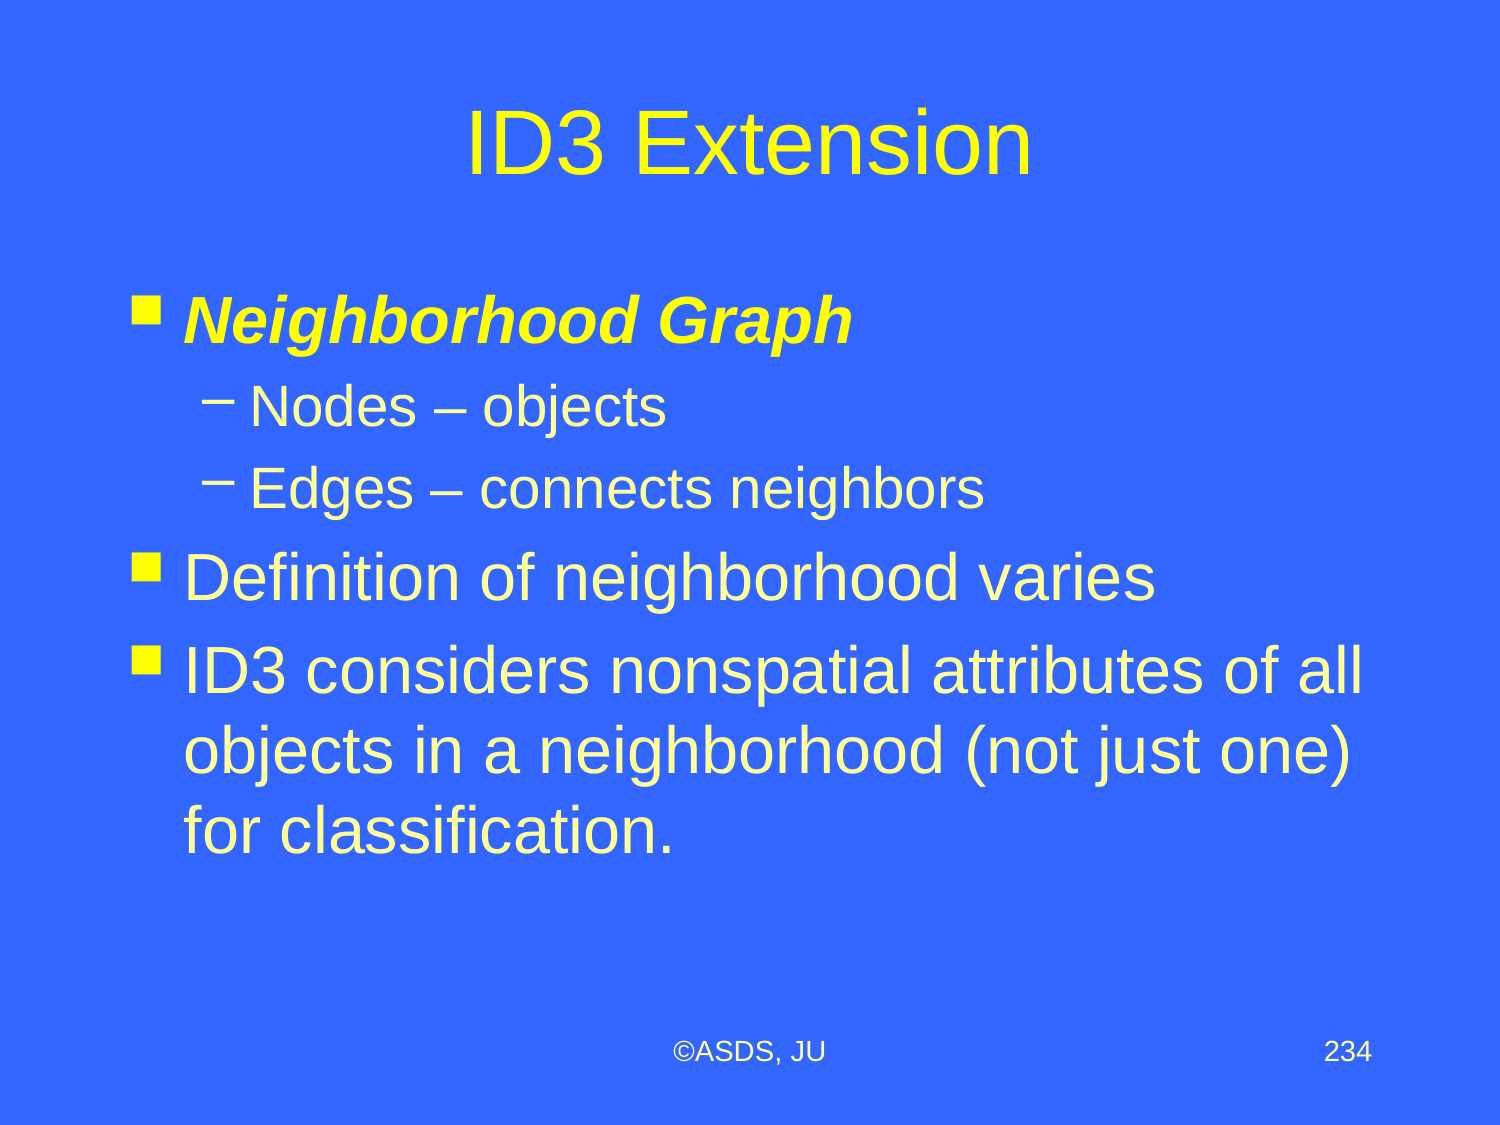

# ID3 Extension
Neighborhood Graph
Nodes – objects
Edges – connects neighbors
Definition of neighborhood varies
ID3 considers nonspatial attributes of all objects in a neighborhood (not just one) for classification.
©ASDS, JU
234